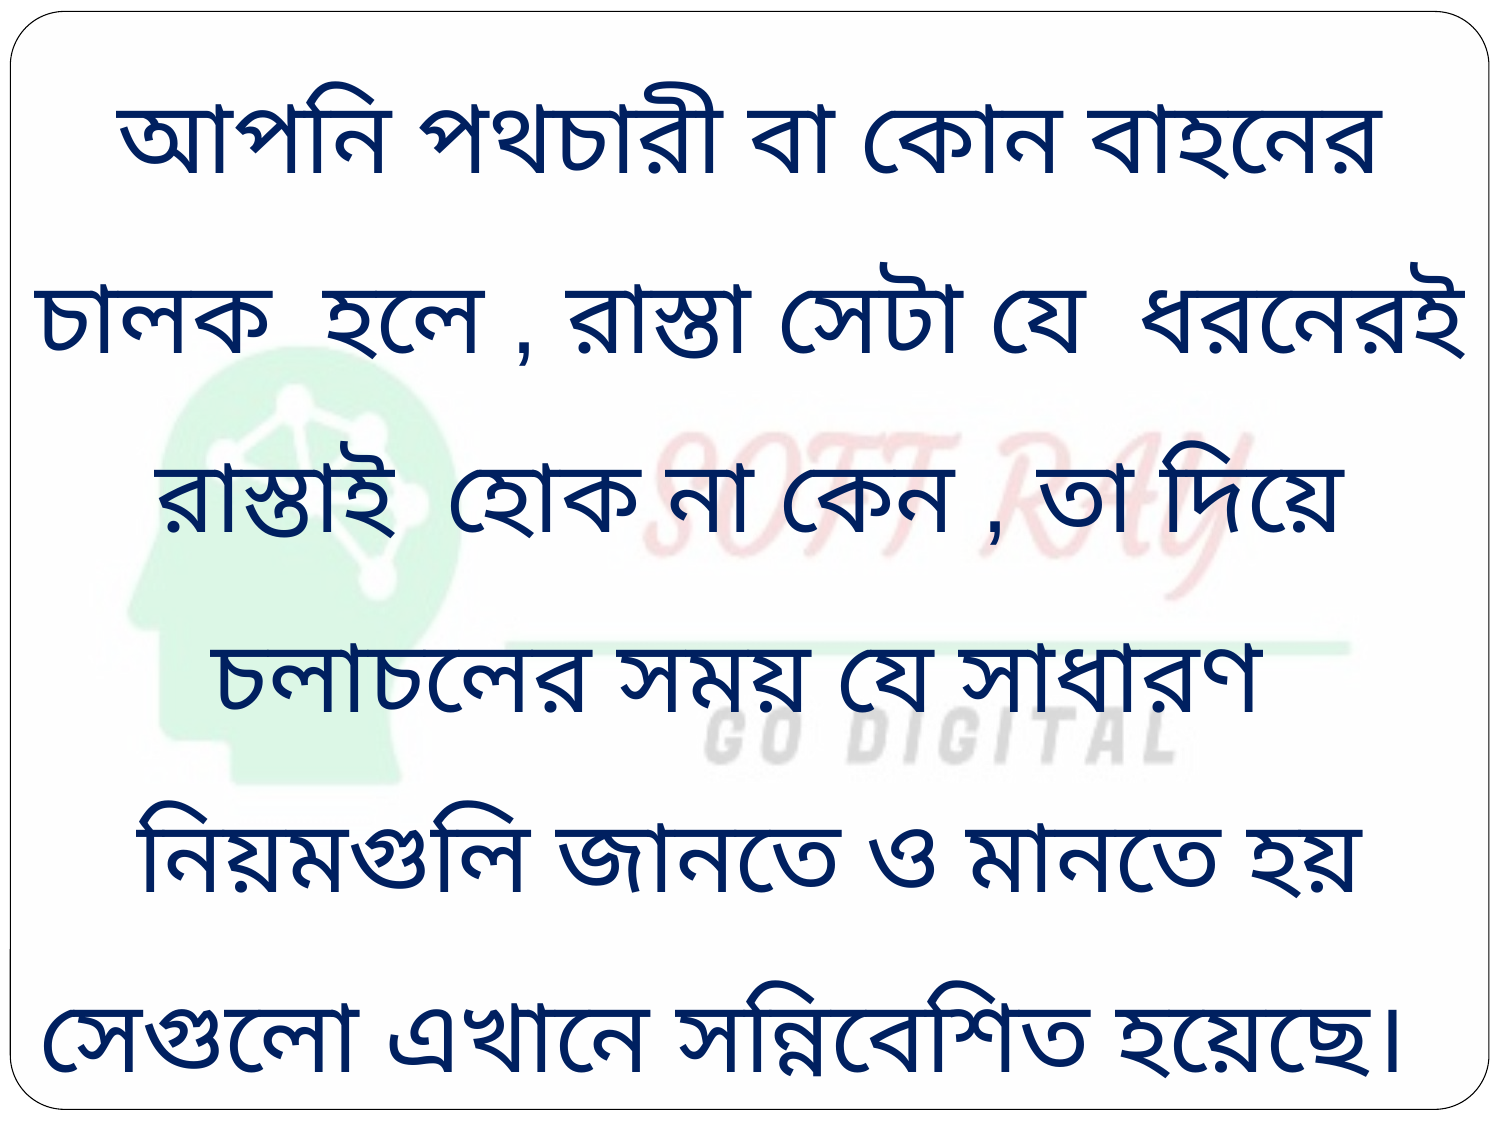

আপনি পথচারী বা কোন বাহনের চালক  হলে , রাস্তা সেটা যে  ধরনেরই রাস্তাই  হোক না কেন , তা দিয়ে চলাচলের সময় যে সাধারণ  নিয়মগুলি জানতে ও মানতে হয় সেগুলো এখানে সন্নিবেশিত হয়েছে।